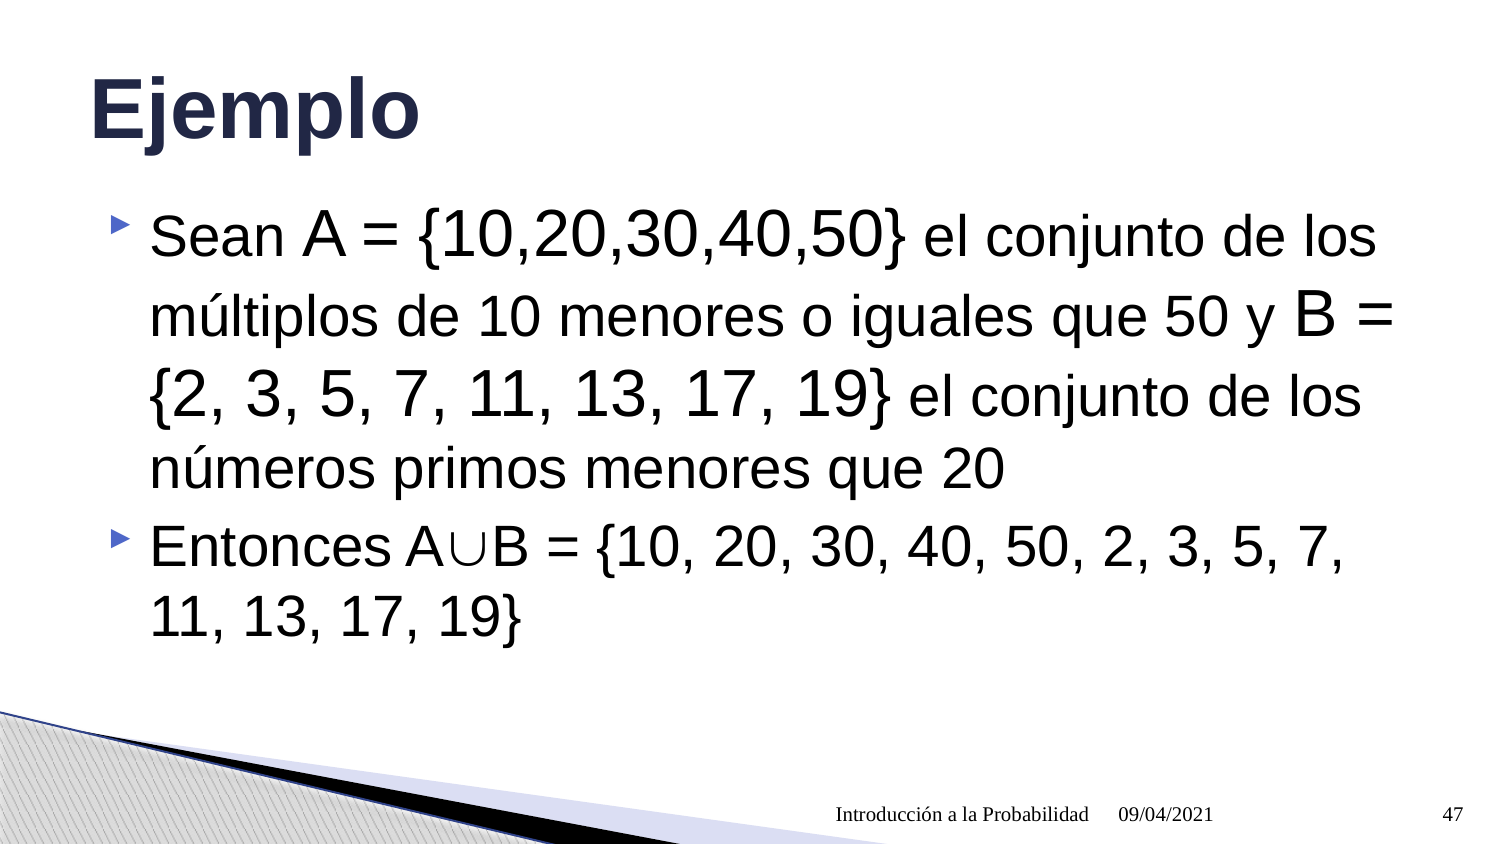

# Ejemplo
Sean A = {10,20,30,40,50} el conjunto de los múltiplos de 10 menores o iguales que 50 y B = {2, 3, 5, 7, 11, 13, 17, 19} el conjunto de los números primos menores que 20
Entonces A∪B = {10, 20, 30, 40, 50, 2, 3, 5, 7, 11, 13, 17, 19}
Introducción a la Probabilidad
09/04/2021
47